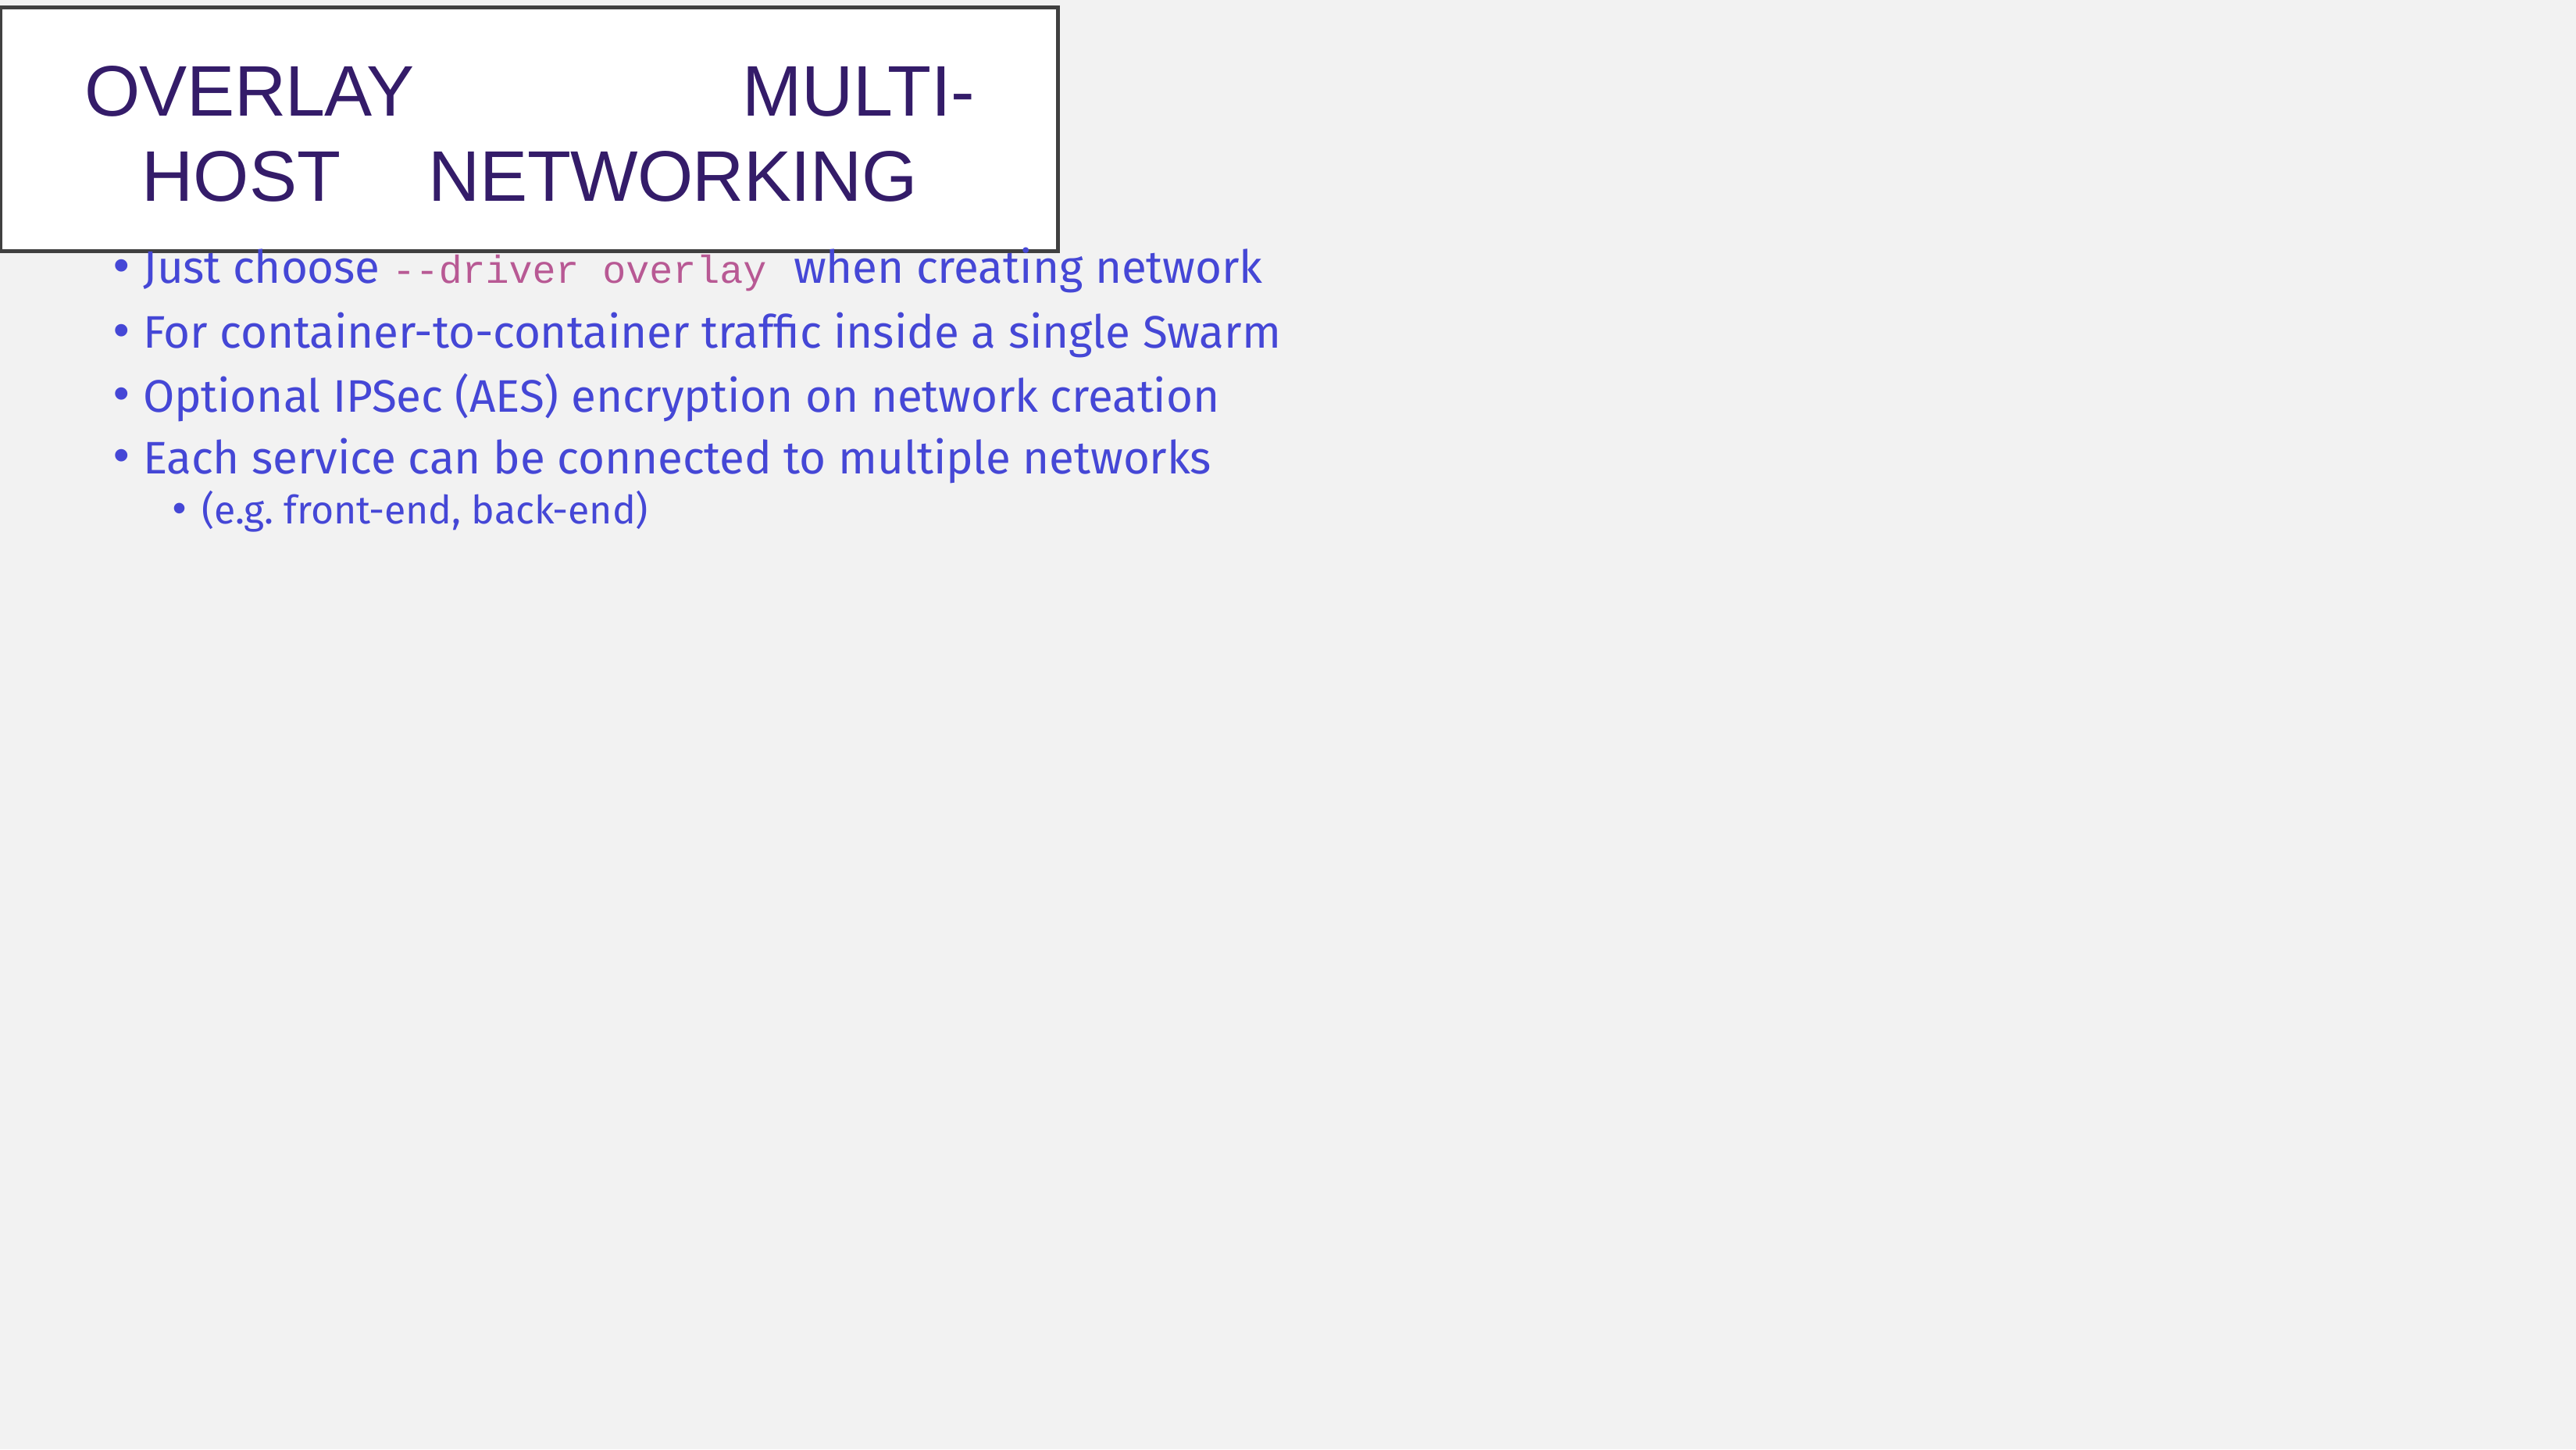

Overlay	Multi-Host	Networking
Just choose --driver overlay when creating network
For container-to-container traffic inside a single Swarm
Optional IPSec (AES) encryption on network creation
Each service can be connected to multiple networks
(e.g. front-end, back-end)